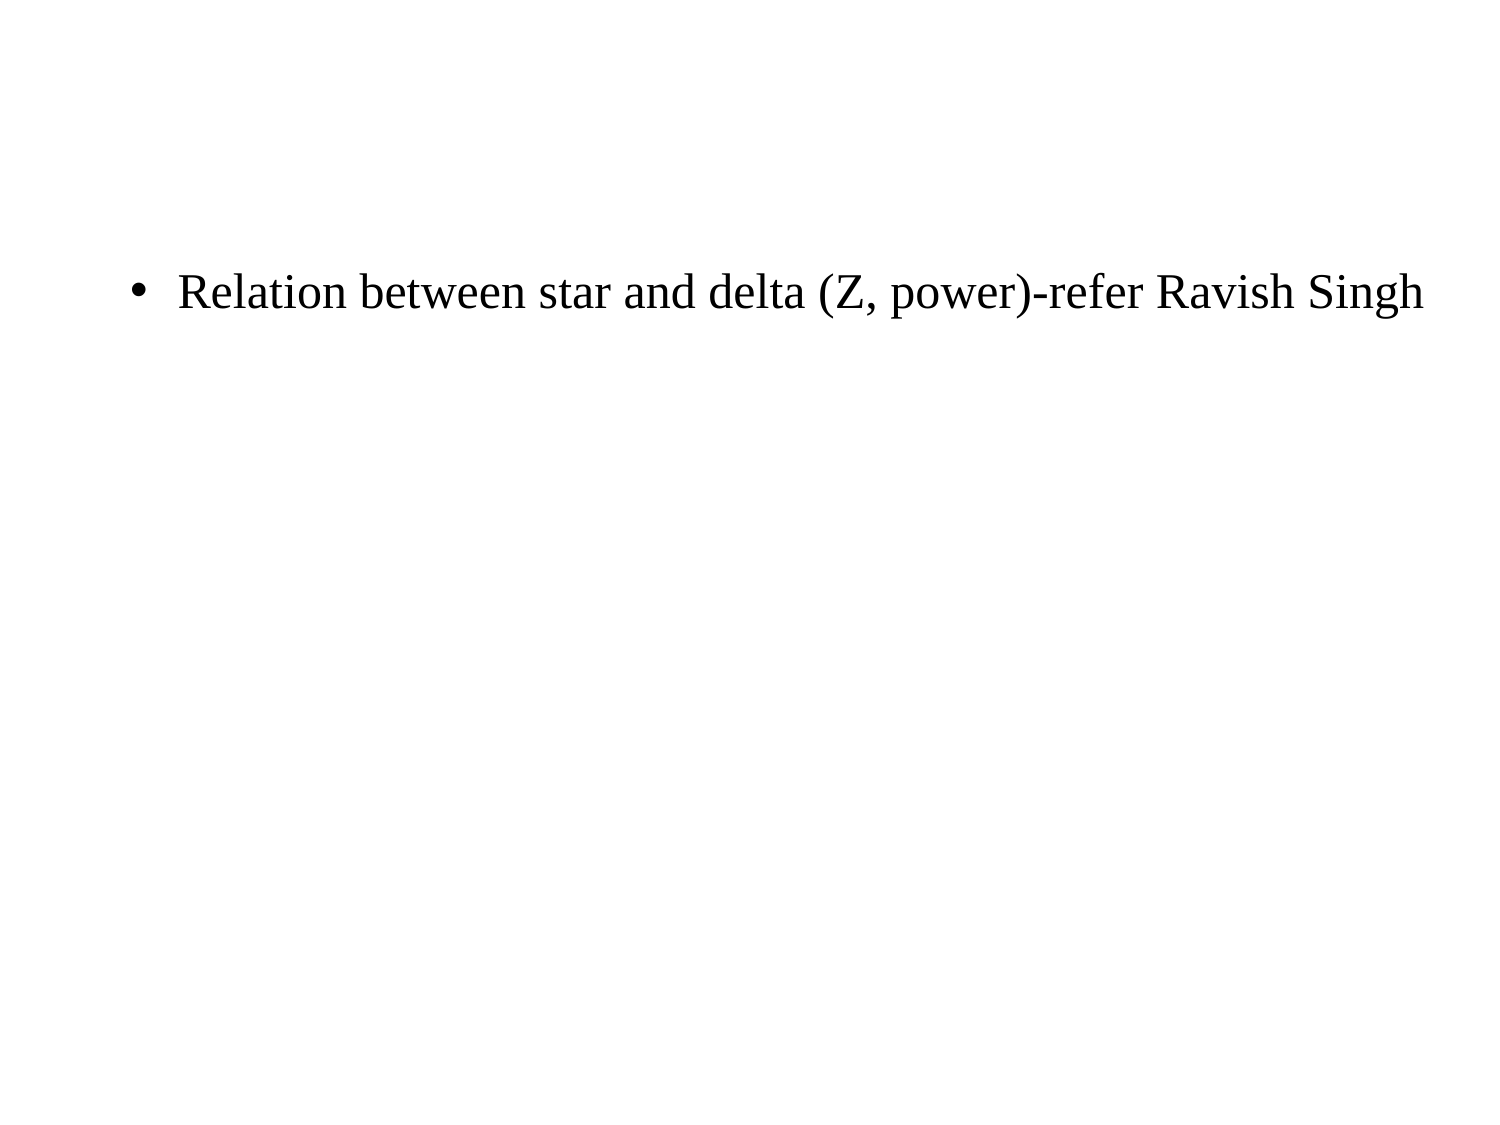

#
Relation between star and delta (Z, power)-refer Ravish Singh